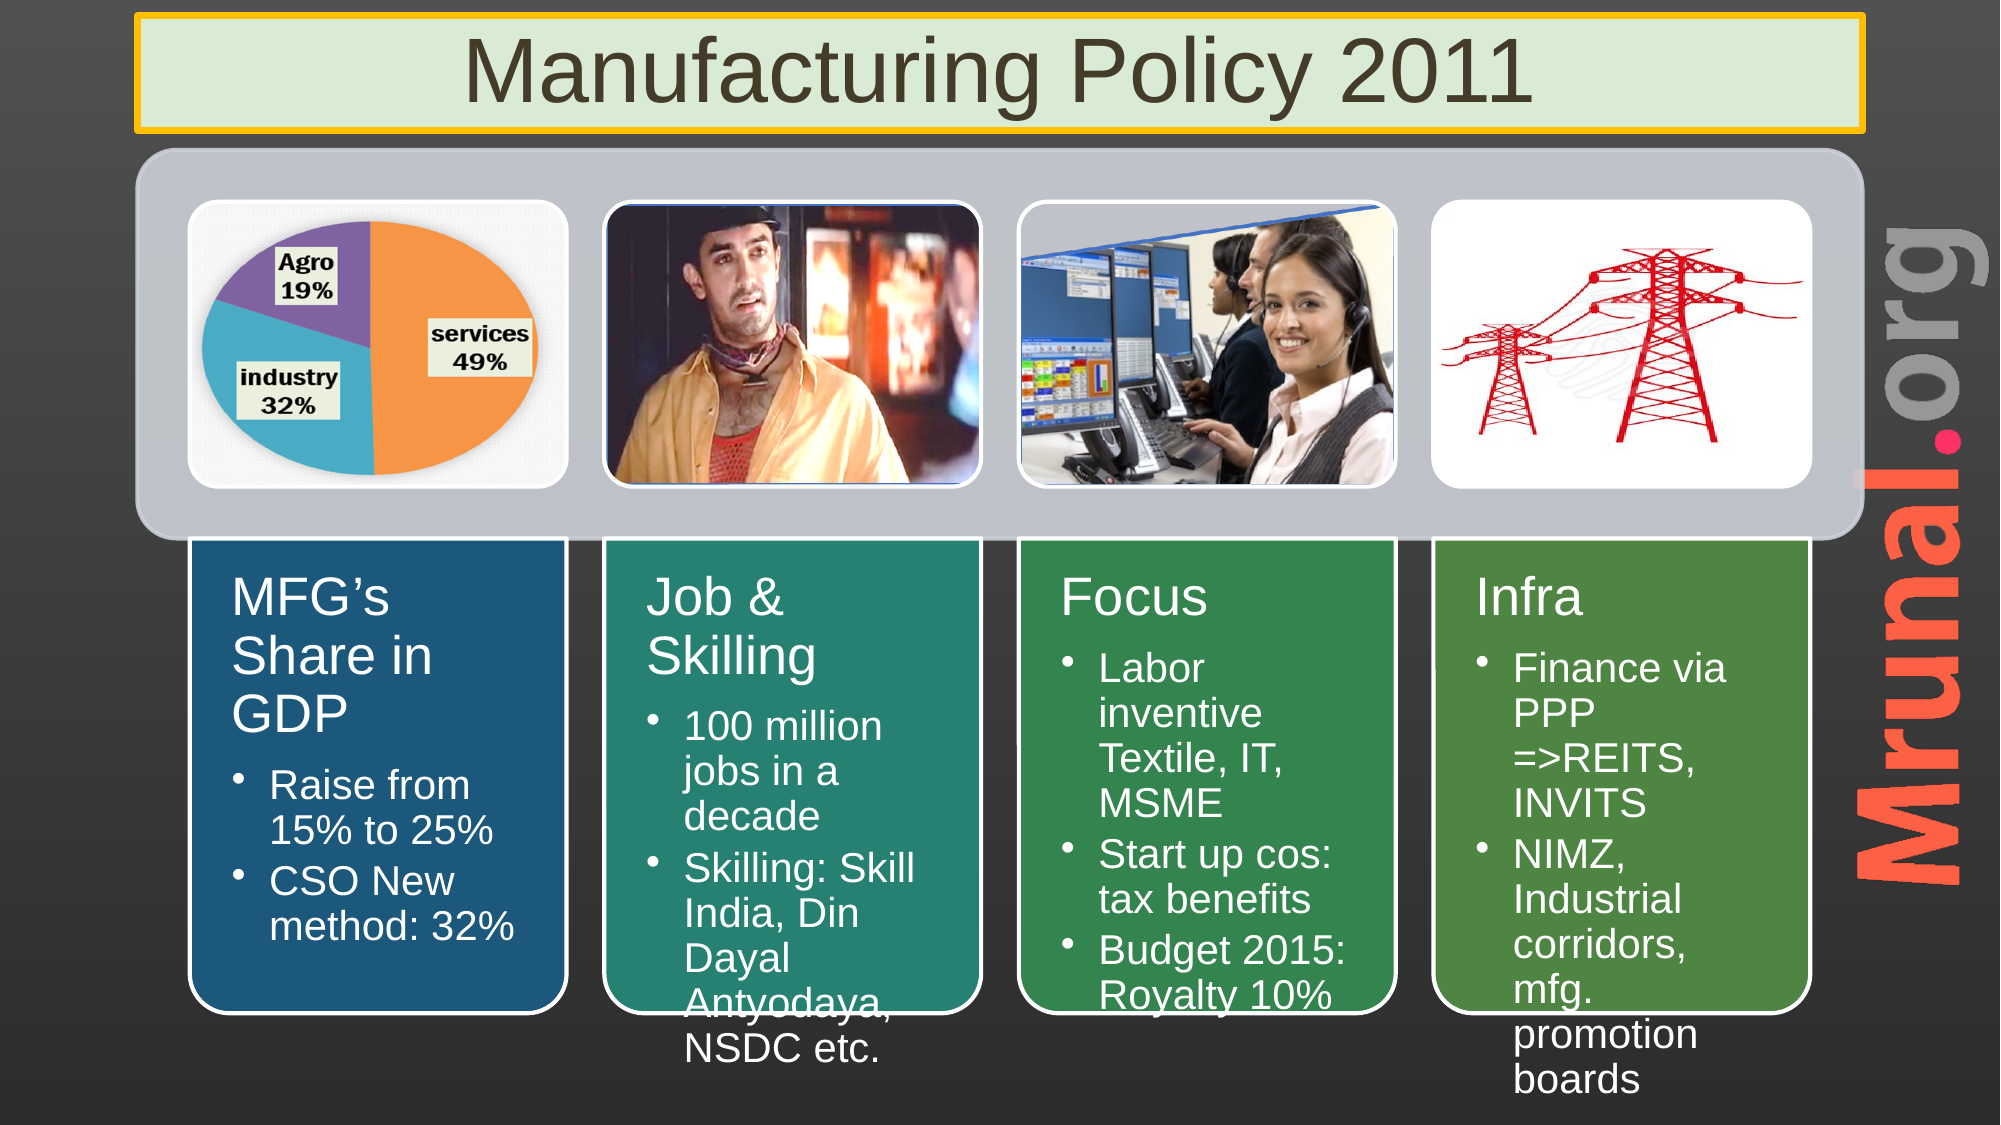

# Manufacturing Policy 2011
MFG’s Share in GDP
Raise from 15% to 25%
CSO New method: 32%
Job & Skilling
100 million jobs in a decade
Skilling: Skill India, Din Dayal Antyodaya, NSDC etc.
Focus
Labor inventive Textile, IT, MSME
Start up cos: tax benefits
Budget 2015: Royalty 10%
Infra
Finance via PPP =>REITS, INVITS
NIMZ, Industrial corridors, mfg. promotion boards